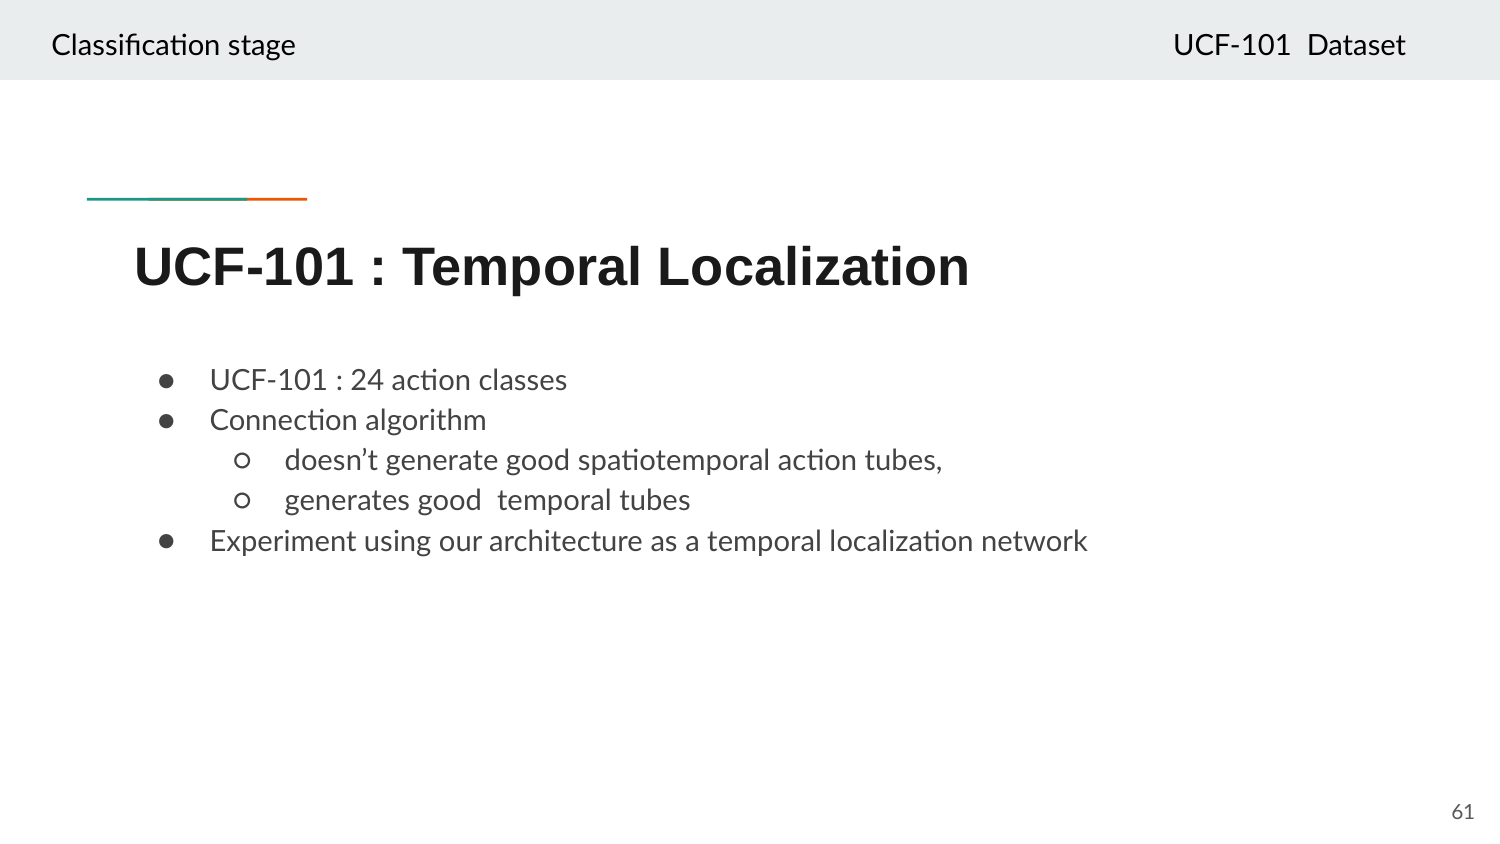

Classification stage
UCF-101  Dataset
# UCF-101 : Temporal Localization
UCF-101 : 24 action classes
Connection algorithm
doesn’t generate good spatiotemporal action tubes,
generates good  temporal tubes
Experiment using our architecture as a temporal localization network
61